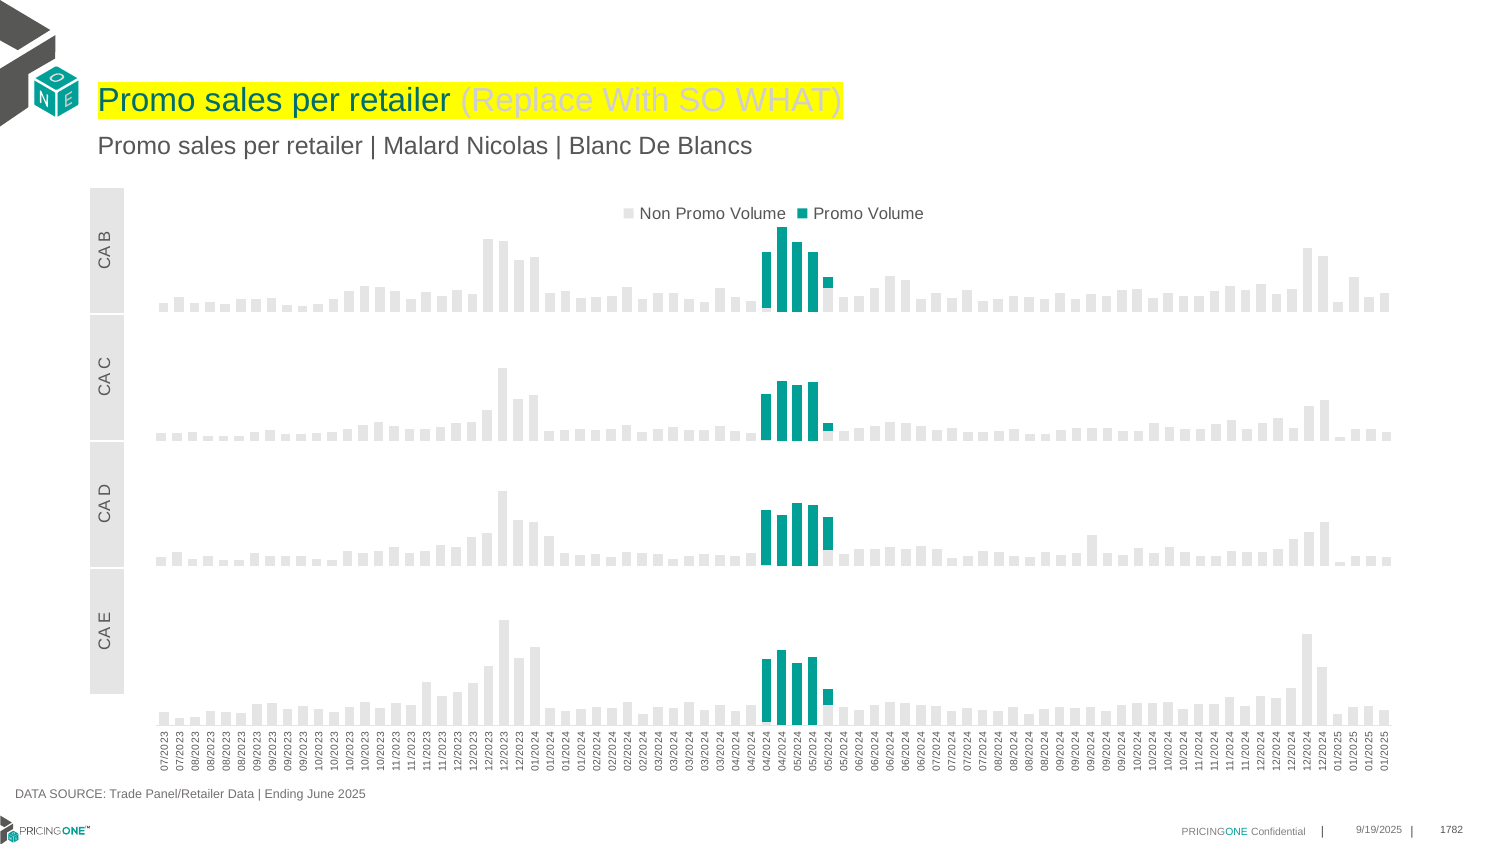

# Promo sales per retailer (Replace With SO WHAT)
Promo sales per retailer | Malard Nicolas | Blanc De Blancs
| CA B |
| --- |
| CA C |
| CA D |
| CA E |

### Chart

| Category | Non Promo Volume | Promo Volume |
|---|---|---|
| 45130.0 | 12.0 | 0.0 |
| 45137.0 | 20.0 | 0.0 |
| 45144.0 | 12.0 | 0.0 |
| 45151.0 | 13.0 | 0.0 |
| 45158.0 | 11.0 | 0.0 |
| 45165.0 | 17.0 | 0.0 |
| 45172.0 | 18.0 | 0.0 |
| 45179.0 | 19.0 | 0.0 |
| 45186.0 | 10.0 | 0.0 |
| 45193.0 | 8.0 | 0.0 |
| 45200.0 | 11.0 | 0.0 |
| 45207.0 | 17.0 | 0.0 |
| 45214.0 | 28.0 | 0.0 |
| 45221.0 | 35.0 | 0.0 |
| 45228.0 | 33.0 | 0.0 |
| 45235.0 | 28.0 | 0.0 |
| 45242.0 | 17.0 | 0.0 |
| 45249.0 | 27.0 | 0.0 |
| 45256.0 | 21.0 | 0.0 |
| 45263.0 | 29.0 | 0.0 |
| 45270.0 | 24.0 | 0.0 |
| 45277.0 | 98.0 | 0.0 |
| 45284.0 | 95.0 | 0.0 |
| 45291.0 | 69.0 | 0.0 |
| 45298.0 | 74.0 | 0.0 |
| 45305.0 | 26.0 | 0.0 |
| 45312.0 | 28.0 | 0.0 |
| 45319.0 | 19.0 | 0.0 |
| 45326.0 | 20.0 | 0.0 |
| 45333.0 | 21.0 | 0.0 |
| 45340.0 | 34.0 | 0.0 |
| 45347.0 | 18.0 | 0.0 |
| 45354.0 | 25.0 | 0.0 |
| 45361.0 | 25.0 | 0.0 |
| 45368.0 | 18.0 | 0.0 |
| 45375.0 | 13.0 | 0.0 |
| 45382.0 | 32.0 | 0.0 |
| 45389.0 | 20.0 | 0.0 |
| 45396.0 | 15.0 | 0.0 |
| 45403.0 | 5.0 | 75.0 |
| 45410.0 | 0.0 | 114.0 |
| 45417.0 | 0.0 | 94.0 |
| 45424.0 | 0.0 | 80.0 |
| 45431.0 | 32.0 | 15.0 |
| 45438.0 | 20.0 | 0.0 |
| 45445.0 | 22.0 | 0.0 |
| 45452.0 | 32.0 | 0.0 |
| 45459.0 | 48.0 | 0.0 |
| 45466.0 | 43.0 | 0.0 |
| 45473.0 | 18.0 | 0.0 |
| 45480.0 | 25.0 | 0.0 |
| 45487.0 | 19.0 | 0.0 |
| 45494.0 | 30.0 | 0.0 |
| 45501.0 | 15.0 | 0.0 |
| 45508.0 | 17.0 | 0.0 |
| 45515.0 | 22.0 | 0.0 |
| 45522.0 | 20.0 | 0.0 |
| 45529.0 | 18.0 | 0.0 |
| 45536.0 | 26.0 | 0.0 |
| 45543.0 | 18.0 | 0.0 |
| 45550.0 | 24.0 | 0.0 |
| 45557.0 | 21.0 | 0.0 |
| 45564.0 | 29.0 | 0.0 |
| 45571.0 | 31.0 | 0.0 |
| 45578.0 | 19.0 | 0.0 |
| 45585.0 | 26.0 | 0.0 |
| 45592.0 | 22.0 | 0.0 |
| 45599.0 | 22.0 | 0.0 |
| 45606.0 | 28.0 | 0.0 |
| 45613.0 | 35.0 | 0.0 |
| 45620.0 | 29.0 | 0.0 |
| 45627.0 | 37.0 | 0.0 |
| 45634.0 | 24.0 | 0.0 |
| 45641.0 | 31.0 | 0.0 |
| 45648.0 | 86.0 | 0.0 |
| 45655.0 | 75.0 | 0.0 |
| 45662.0 | 13.0 | 0.0 |
| 45669.0 | 47.0 | 0.0 |
| 45676.0 | 20.0 | 0.0 |
| 45683.0 | 26.0 | 0.0 |

### Chart

| Category | Non Promo Volume | Promo Volume |
|---|---|---|
| 45130.0 | 23.0 | 0.0 |
| 45137.0 | 24.0 | 0.0 |
| 45144.0 | 27.0 | 0.0 |
| 45151.0 | 16.0 | 0.0 |
| 45158.0 | 16.0 | 0.0 |
| 45165.0 | 16.0 | 0.0 |
| 45172.0 | 25.0 | 0.0 |
| 45179.0 | 32.0 | 0.0 |
| 45186.0 | 20.0 | 0.0 |
| 45193.0 | 20.0 | 0.0 |
| 45200.0 | 23.0 | 0.0 |
| 45207.0 | 25.0 | 0.0 |
| 45214.0 | 34.0 | 0.0 |
| 45221.0 | 47.0 | 0.0 |
| 45228.0 | 54.0 | 0.0 |
| 45235.0 | 42.0 | 0.0 |
| 45242.0 | 35.0 | 0.0 |
| 45249.0 | 36.0 | 0.0 |
| 45256.0 | 41.0 | 0.0 |
| 45263.0 | 52.0 | 0.0 |
| 45270.0 | 54.0 | 0.0 |
| 45277.0 | 88.0 | 0.0 |
| 45284.0 | 209.0 | 0.0 |
| 45291.0 | 120.0 | 0.0 |
| 45298.0 | 132.0 | 0.0 |
| 45305.0 | 29.0 | 0.0 |
| 45312.0 | 33.0 | 0.0 |
| 45319.0 | 35.0 | 0.0 |
| 45326.0 | 33.0 | 0.0 |
| 45333.0 | 34.0 | 0.0 |
| 45340.0 | 46.0 | 0.0 |
| 45347.0 | 27.0 | 0.0 |
| 45354.0 | 35.0 | 0.0 |
| 45361.0 | 40.0 | 0.0 |
| 45368.0 | 31.0 | 0.0 |
| 45375.0 | 32.0 | 0.0 |
| 45382.0 | 43.0 | 0.0 |
| 45389.0 | 29.0 | 0.0 |
| 45396.0 | 23.0 | 0.0 |
| 45403.0 | 3.0 | 133.0 |
| 45410.0 | 0.0 | 173.0 |
| 45417.0 | 0.0 | 161.0 |
| 45424.0 | 0.0 | 169.0 |
| 45431.0 | 30.0 | 21.0 |
| 45438.0 | 29.0 | 0.0 |
| 45445.0 | 39.0 | 0.0 |
| 45452.0 | 42.0 | 0.0 |
| 45459.0 | 54.0 | 0.0 |
| 45466.0 | 52.0 | 0.0 |
| 45473.0 | 43.0 | 0.0 |
| 45480.0 | 33.0 | 0.0 |
| 45487.0 | 39.0 | 0.0 |
| 45494.0 | 27.0 | 0.0 |
| 45501.0 | 25.0 | 0.0 |
| 45508.0 | 30.0 | 0.0 |
| 45515.0 | 36.0 | 0.0 |
| 45522.0 | 20.0 | 0.0 |
| 45529.0 | 22.0 | 0.0 |
| 45536.0 | 32.0 | 0.0 |
| 45543.0 | 37.0 | 0.0 |
| 45550.0 | 37.0 | 0.0 |
| 45557.0 | 39.0 | 0.0 |
| 45564.0 | 30.0 | 0.0 |
| 45571.0 | 30.0 | 0.0 |
| 45578.0 | 51.0 | 0.0 |
| 45585.0 | 40.0 | 0.0 |
| 45592.0 | 36.0 | 0.0 |
| 45599.0 | 34.0 | 0.0 |
| 45606.0 | 48.0 | 0.0 |
| 45613.0 | 61.0 | 0.0 |
| 45620.0 | 34.0 | 0.0 |
| 45627.0 | 52.0 | 0.0 |
| 45634.0 | 65.0 | 0.0 |
| 45641.0 | 38.0 | 0.0 |
| 45648.0 | 101.0 | 0.0 |
| 45655.0 | 118.0 | 0.0 |
| 45662.0 | 13.0 | 0.0 |
| 45669.0 | 35.0 | 0.0 |
| 45676.0 | 34.0 | 0.0 |
| 45683.0 | 27.0 | 0.0 |

### Chart

| Category | Non Promo Volume | Promo Volume |
|---|---|---|
| 45130.0 | 18.0 | 0.0 |
| 45137.0 | 29.0 | 0.0 |
| 45144.0 | 15.0 | 0.0 |
| 45151.0 | 20.0 | 0.0 |
| 45158.0 | 12.0 | 0.0 |
| 45165.0 | 12.0 | 0.0 |
| 45172.0 | 28.0 | 0.0 |
| 45179.0 | 22.0 | 0.0 |
| 45186.0 | 21.0 | 0.0 |
| 45193.0 | 22.0 | 0.0 |
| 45200.0 | 15.0 | 0.0 |
| 45207.0 | 13.0 | 0.0 |
| 45214.0 | 31.0 | 0.0 |
| 45221.0 | 28.0 | 0.0 |
| 45228.0 | 31.0 | 0.0 |
| 45235.0 | 40.0 | 0.0 |
| 45242.0 | 27.0 | 0.0 |
| 45249.0 | 31.0 | 0.0 |
| 45256.0 | 43.0 | 0.0 |
| 45263.0 | 39.0 | 0.0 |
| 45270.0 | 59.0 | 0.0 |
| 45277.0 | 69.0 | 0.0 |
| 45284.0 | 154.0 | 0.0 |
| 45291.0 | 94.0 | 0.0 |
| 45298.0 | 91.0 | 0.0 |
| 45305.0 | 63.0 | 0.0 |
| 45312.0 | 27.0 | 0.0 |
| 45319.0 | 23.0 | 0.0 |
| 45326.0 | 26.0 | 0.0 |
| 45333.0 | 19.0 | 0.0 |
| 45340.0 | 30.0 | 0.0 |
| 45347.0 | 27.0 | 0.0 |
| 45354.0 | 25.0 | 0.0 |
| 45361.0 | 15.0 | 0.0 |
| 45368.0 | 21.0 | 0.0 |
| 45375.0 | 26.0 | 0.0 |
| 45382.0 | 24.0 | 0.0 |
| 45389.0 | 20.0 | 0.0 |
| 45396.0 | 27.0 | 0.0 |
| 45403.0 | 2.0 | 114.0 |
| 45410.0 | 0.0 | 105.0 |
| 45417.0 | 0.0 | 129.0 |
| 45424.0 | 0.0 | 125.0 |
| 45431.0 | 33.0 | 68.0 |
| 45438.0 | 25.0 | 0.0 |
| 45445.0 | 35.0 | 0.0 |
| 45452.0 | 35.0 | 0.0 |
| 45459.0 | 39.0 | 0.0 |
| 45466.0 | 35.0 | 0.0 |
| 45473.0 | 41.0 | 0.0 |
| 45480.0 | 36.0 | 0.0 |
| 45487.0 | 17.0 | 0.0 |
| 45494.0 | 22.0 | 0.0 |
| 45501.0 | 31.0 | 0.0 |
| 45508.0 | 29.0 | 0.0 |
| 45515.0 | 22.0 | 0.0 |
| 45522.0 | 19.0 | 0.0 |
| 45529.0 | 29.0 | 0.0 |
| 45536.0 | 24.0 | 0.0 |
| 45543.0 | 27.0 | 0.0 |
| 45550.0 | 65.0 | 0.0 |
| 45557.0 | 27.0 | 0.0 |
| 45564.0 | 24.0 | 0.0 |
| 45571.0 | 37.0 | 0.0 |
| 45578.0 | 28.0 | 0.0 |
| 45585.0 | 39.0 | 0.0 |
| 45592.0 | 30.0 | 0.0 |
| 45599.0 | 21.0 | 0.0 |
| 45606.0 | 21.0 | 0.0 |
| 45613.0 | 32.0 | 0.0 |
| 45620.0 | 29.0 | 0.0 |
| 45627.0 | 30.0 | 0.0 |
| 45634.0 | 35.0 | 0.0 |
| 45641.0 | 56.0 | 0.0 |
| 45648.0 | 70.0 | 0.0 |
| 45655.0 | 90.0 | 0.0 |
| 45662.0 | 9.0 | 0.0 |
| 45669.0 | 22.0 | 0.0 |
| 45676.0 | 22.0 | 0.0 |
| 45683.0 | 19.0 | 0.0 |

### Chart

| Category | Non Promo Volume | Promo Volume |
|---|---|---|
| 45130.0 | 24.0 | 0.0 |
| 45137.0 | 14.0 | 0.0 |
| 45144.0 | 15.0 | 0.0 |
| 45151.0 | 25.0 | 0.0 |
| 45158.0 | 24.0 | 0.0 |
| 45165.0 | 23.0 | 0.0 |
| 45172.0 | 38.0 | 0.0 |
| 45179.0 | 41.0 | 0.0 |
| 45186.0 | 30.0 | 0.0 |
| 45193.0 | 35.0 | 0.0 |
| 45200.0 | 30.0 | 0.0 |
| 45207.0 | 24.0 | 0.0 |
| 45214.0 | 33.0 | 0.0 |
| 45221.0 | 43.0 | 0.0 |
| 45228.0 | 32.0 | 0.0 |
| 45235.0 | 41.0 | 0.0 |
| 45242.0 | 37.0 | 0.0 |
| 45249.0 | 78.0 | 0.0 |
| 45256.0 | 53.0 | 0.0 |
| 45263.0 | 61.0 | 0.0 |
| 45270.0 | 77.0 | 0.0 |
| 45277.0 | 107.0 | 0.0 |
| 45284.0 | 191.0 | 0.0 |
| 45291.0 | 122.0 | 0.0 |
| 45298.0 | 142.0 | 0.0 |
| 45305.0 | 32.0 | 0.0 |
| 45312.0 | 25.0 | 0.0 |
| 45319.0 | 30.0 | 0.0 |
| 45326.0 | 34.0 | 0.0 |
| 45333.0 | 31.0 | 0.0 |
| 45340.0 | 42.0 | 0.0 |
| 45347.0 | 20.0 | 0.0 |
| 45354.0 | 34.0 | 0.0 |
| 45361.0 | 32.0 | 0.0 |
| 45368.0 | 42.0 | 0.0 |
| 45375.0 | 27.0 | 0.0 |
| 45382.0 | 36.0 | 0.0 |
| 45389.0 | 26.0 | 0.0 |
| 45396.0 | 37.0 | 0.0 |
| 45403.0 | 6.0 | 114.0 |
| 45410.0 | 0.0 | 137.0 |
| 45417.0 | 0.0 | 113.0 |
| 45424.0 | 0.0 | 124.0 |
| 45431.0 | 37.0 | 28.0 |
| 45438.0 | 33.0 | 0.0 |
| 45445.0 | 28.0 | 0.0 |
| 45452.0 | 36.0 | 0.0 |
| 45459.0 | 43.0 | 0.0 |
| 45466.0 | 40.0 | 0.0 |
| 45473.0 | 37.0 | 0.0 |
| 45480.0 | 35.0 | 0.0 |
| 45487.0 | 25.0 | 0.0 |
| 45494.0 | 32.0 | 0.0 |
| 45501.0 | 28.0 | 0.0 |
| 45508.0 | 25.0 | 0.0 |
| 45515.0 | 34.0 | 0.0 |
| 45522.0 | 20.0 | 0.0 |
| 45529.0 | 29.0 | 0.0 |
| 45536.0 | 33.0 | 0.0 |
| 45543.0 | 31.0 | 0.0 |
| 45550.0 | 33.0 | 0.0 |
| 45557.0 | 26.0 | 0.0 |
| 45564.0 | 37.0 | 0.0 |
| 45571.0 | 40.0 | 0.0 |
| 45578.0 | 41.0 | 0.0 |
| 45585.0 | 43.0 | 0.0 |
| 45592.0 | 29.0 | 0.0 |
| 45599.0 | 39.0 | 0.0 |
| 45606.0 | 39.0 | 0.0 |
| 45613.0 | 51.0 | 0.0 |
| 45620.0 | 35.0 | 0.0 |
| 45627.0 | 53.0 | 0.0 |
| 45634.0 | 50.0 | 0.0 |
| 45641.0 | 68.0 | 0.0 |
| 45648.0 | 166.0 | 0.0 |
| 45655.0 | 105.0 | 0.0 |
| 45662.0 | 21.0 | 0.0 |
| 45669.0 | 34.0 | 0.0 |
| 45676.0 | 35.0 | 0.0 |
| 45683.0 | 27.0 | 0.0 |
DATA SOURCE: Trade Panel/Retailer Data | Ending June 2025

9/19/2025
1782